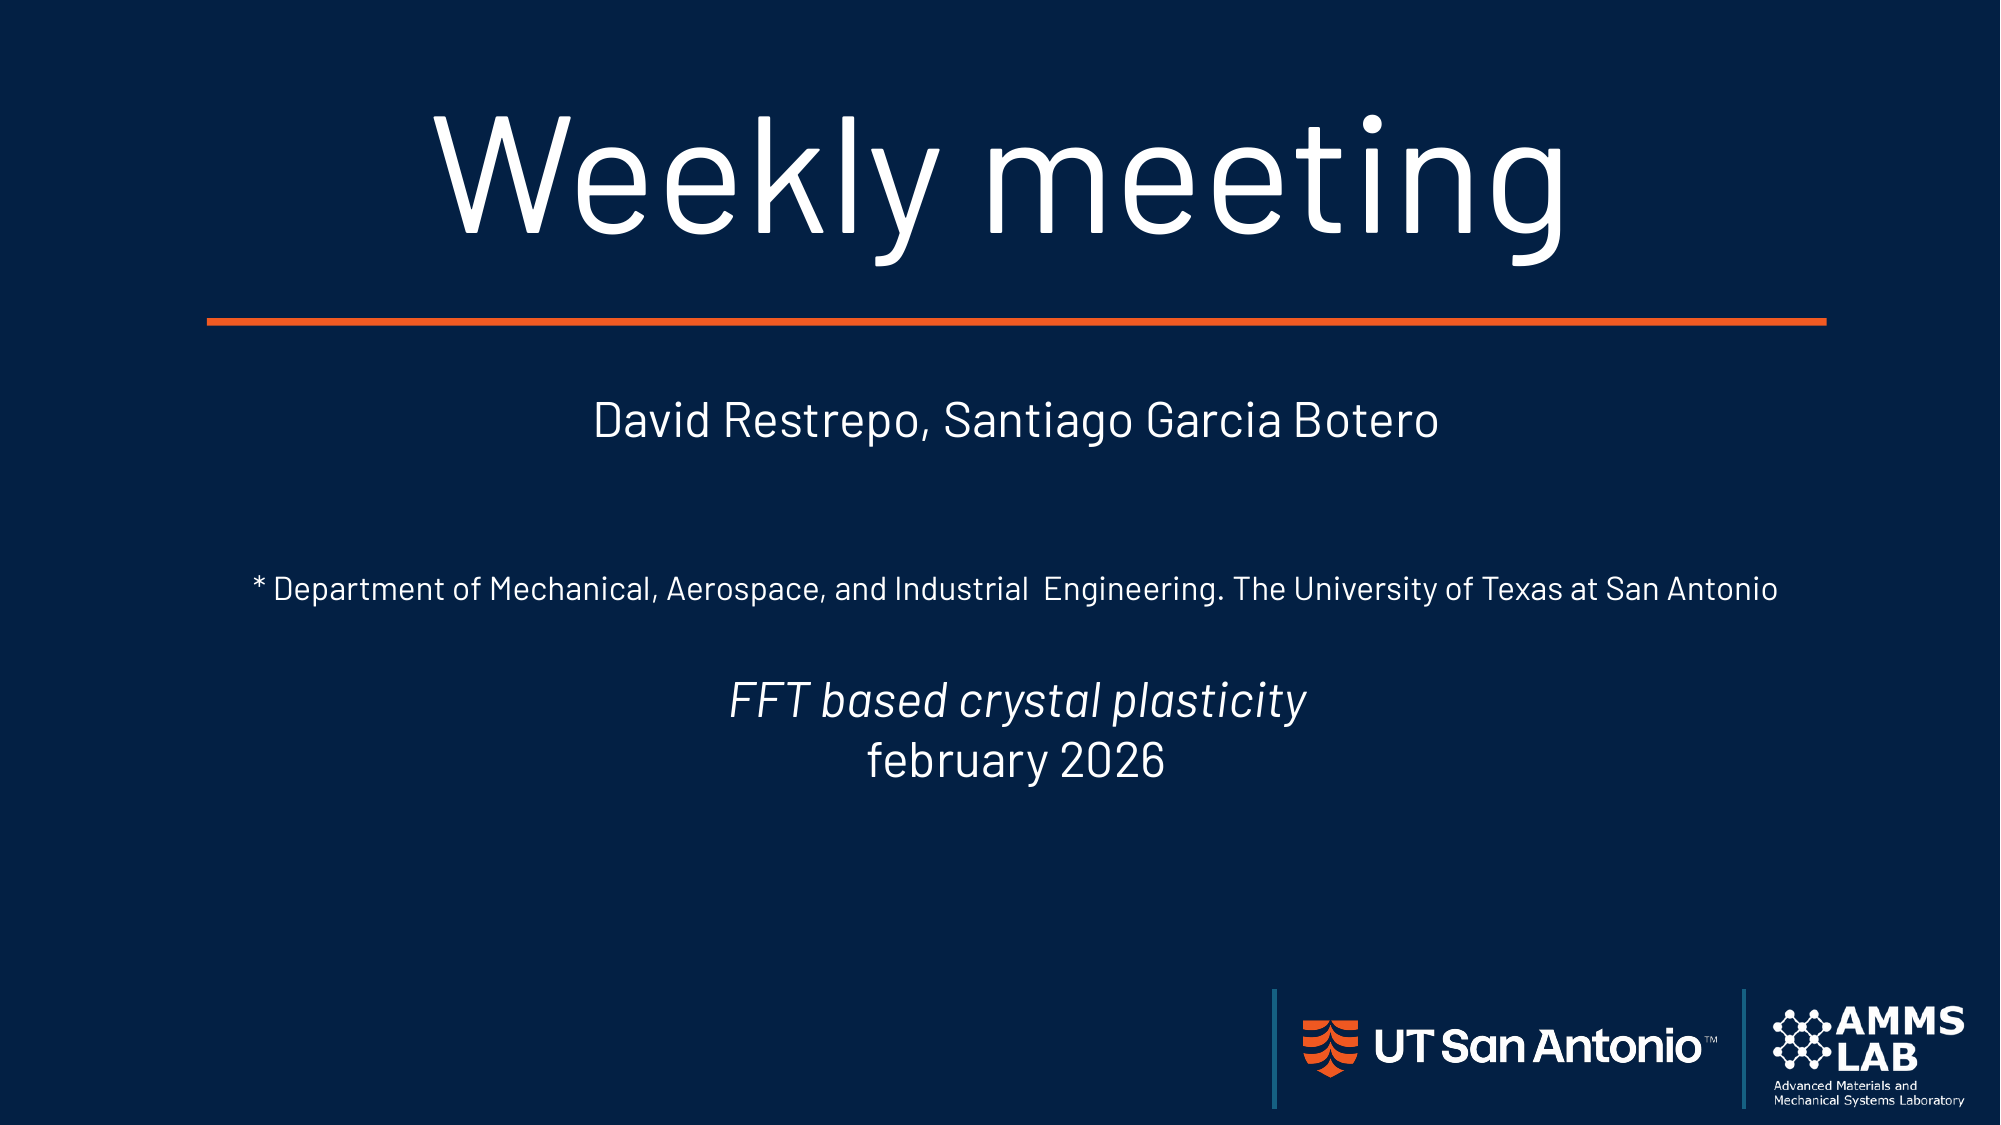

# Weekly meeting

David Restrepo, Santiago Garcia Botero

* Department of Mechanical, Aerospace, and Industrial  Engineering. The University of Texas at San Antonio

FFT based crystal plasticity
february 2026